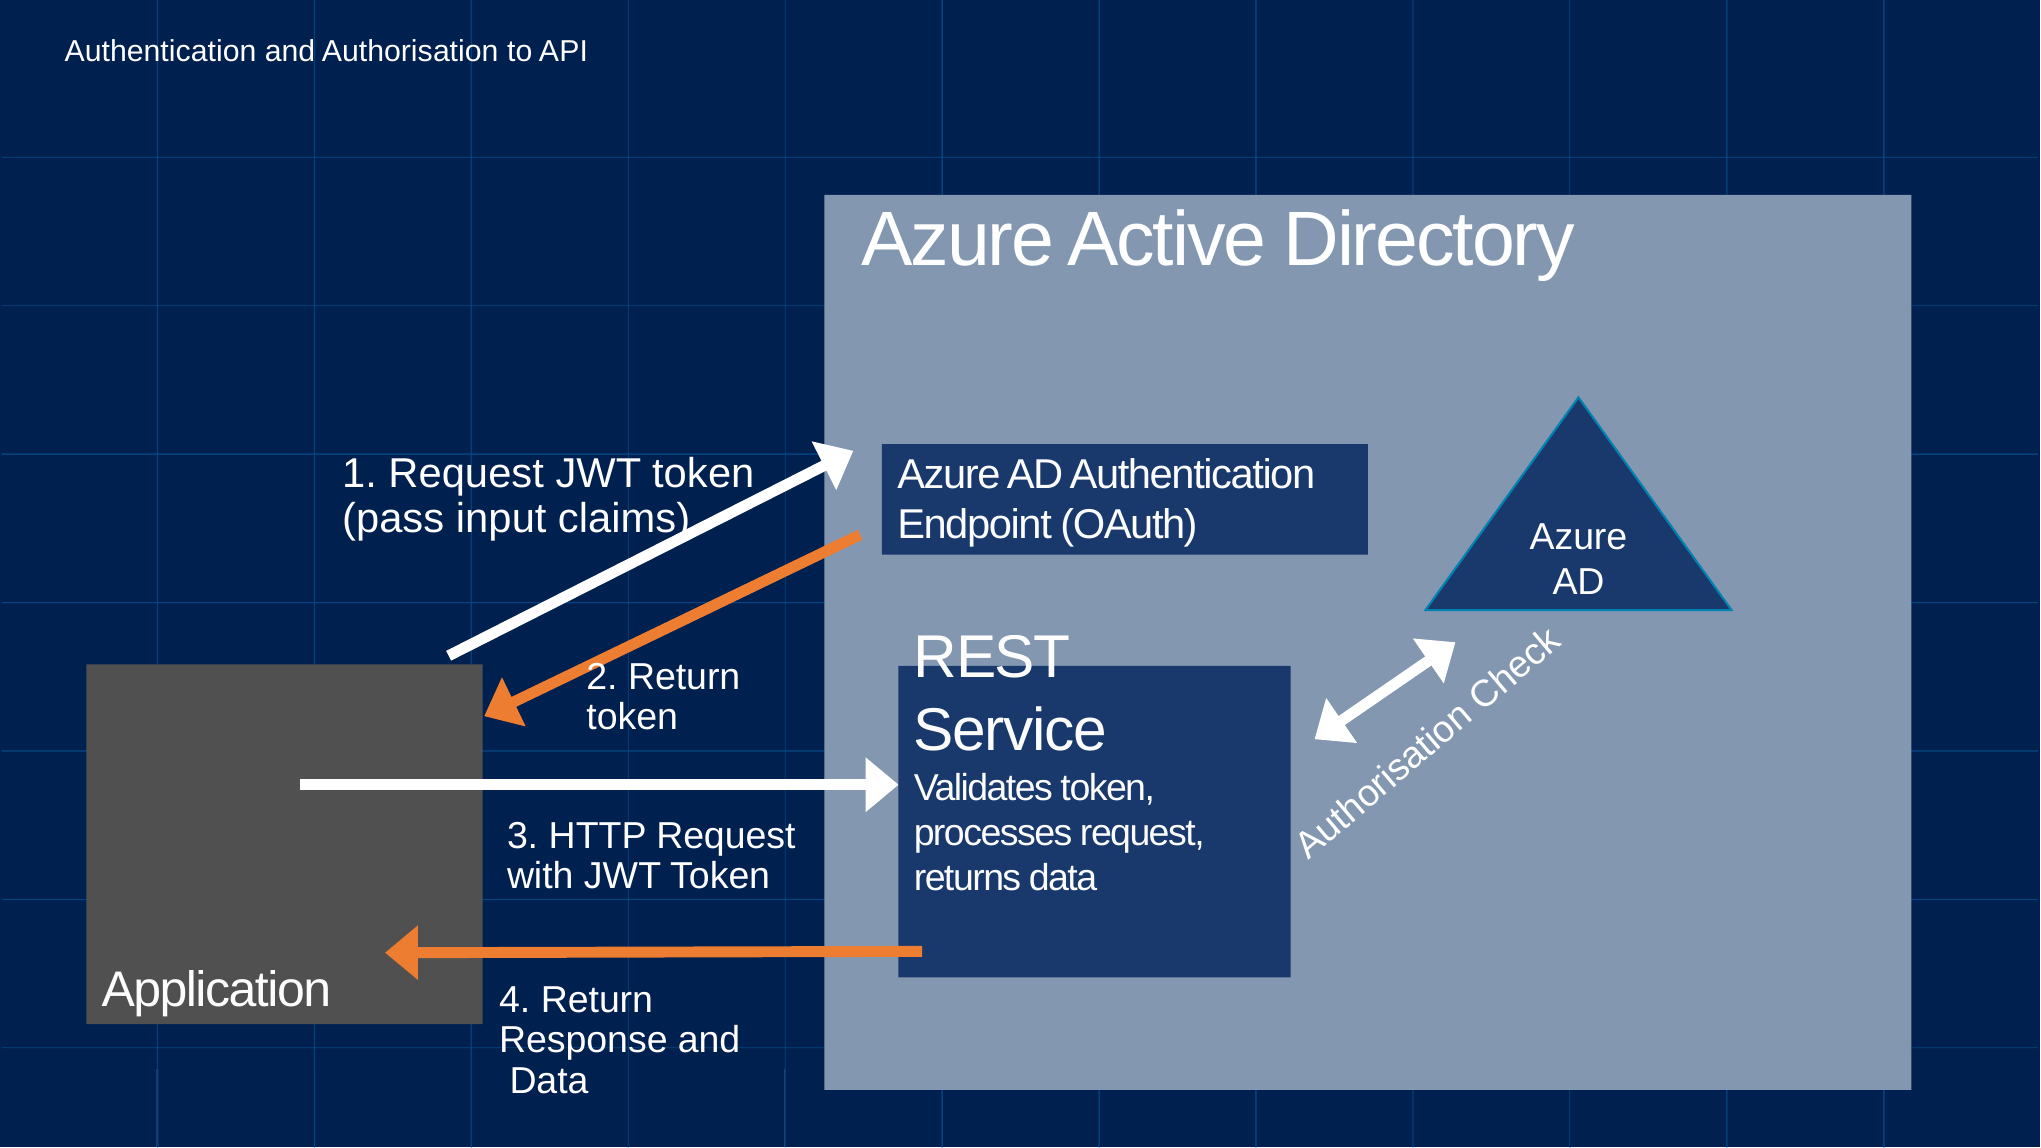

# Authentication and Authorisation to API

Azure Active Directory
Azure AD
1. Request JWT token
(pass input claims)
Azure AD Authentication Endpoint (OAuth)
2. Return
token
Application

REST Service
Validates token, processes request, returns data

Authorisation Check
3. HTTP Request
with JWT Token
4. Return
Response and
 Data